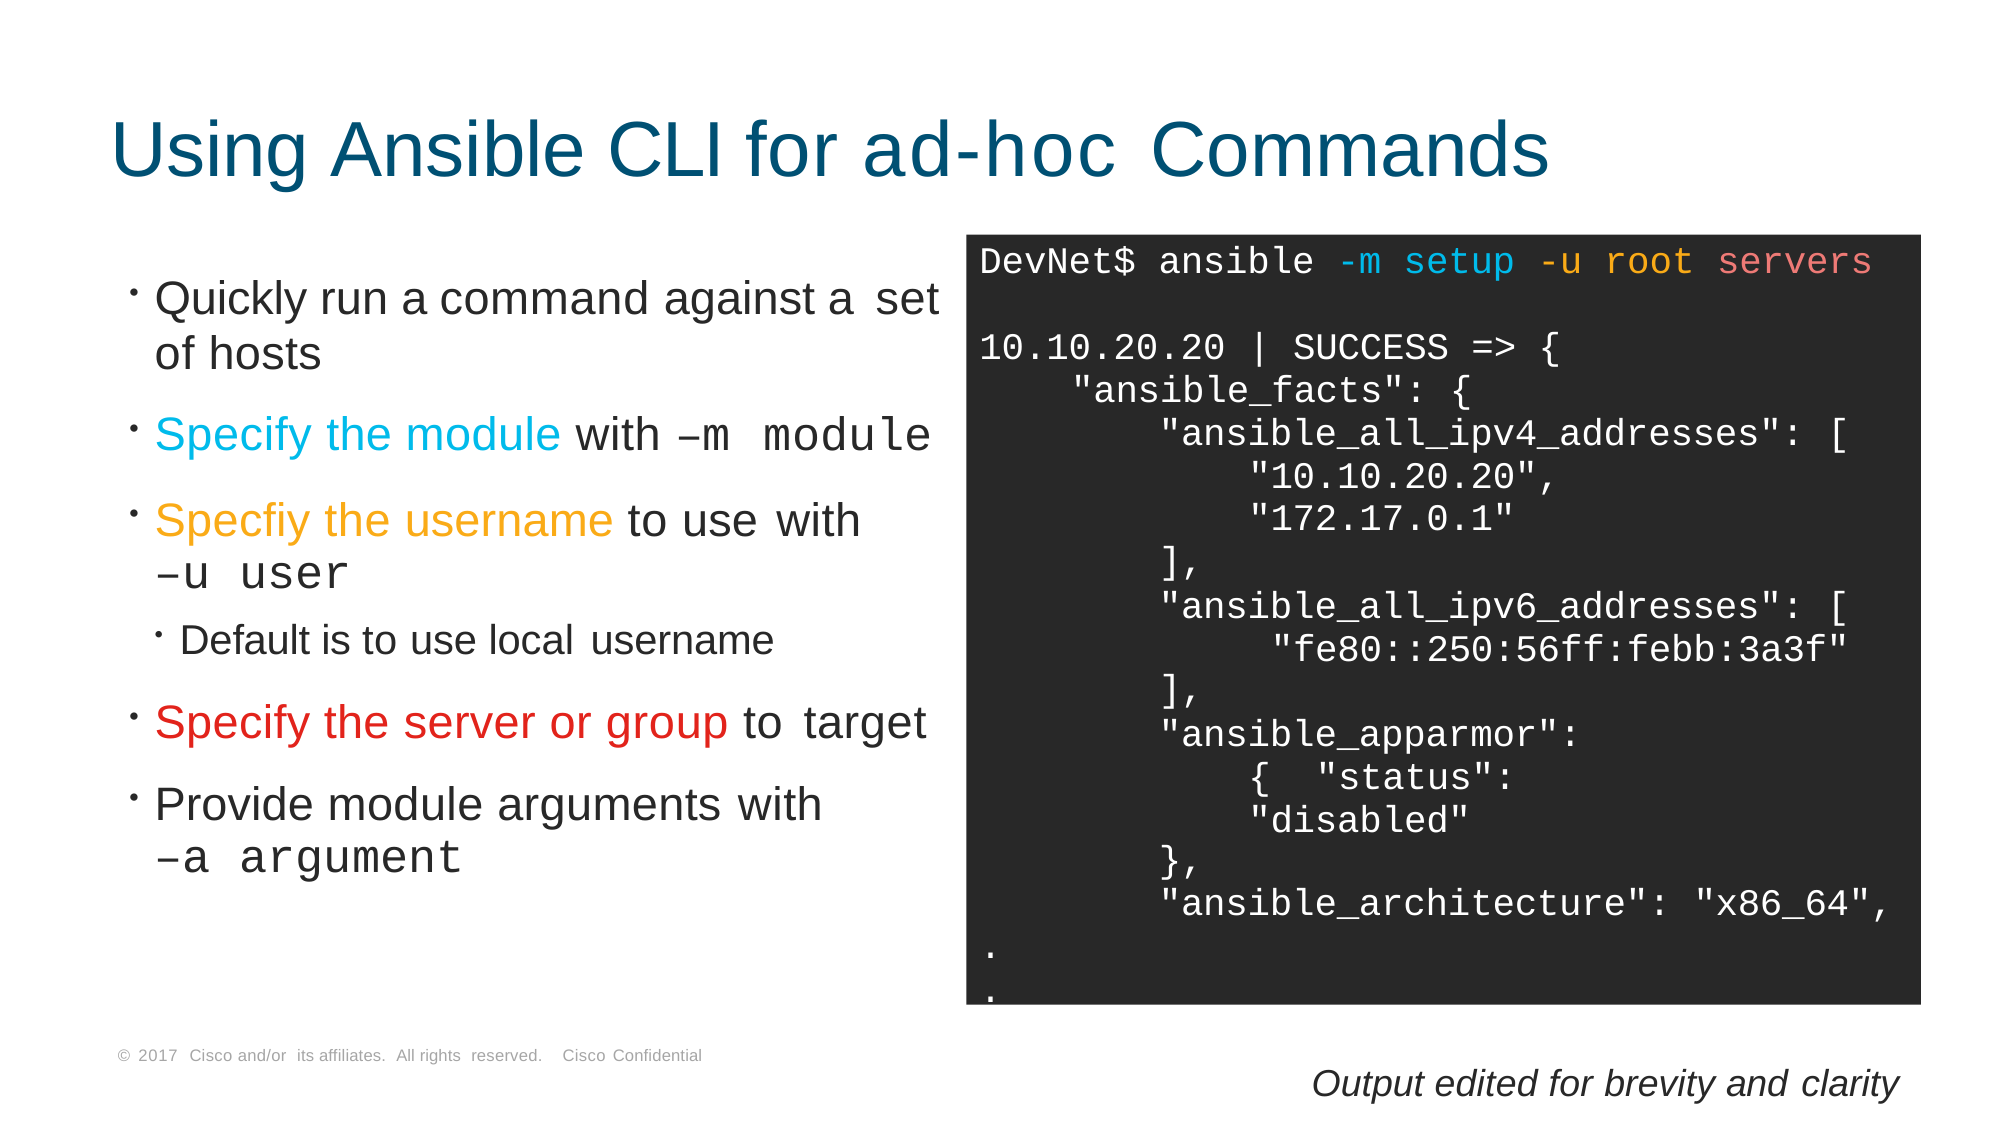

# Using Ansible CLI for ad-hoc Commands
DevNet$ ansible -m setup -u root servers

10.10.20.20 | SUCCESS => {
"ansible_facts": {
"ansible_all_ipv4_addresses": [
"10.10.20.20",
"172.17.0.1"
],
"ansible_all_ipv6_addresses": [  "fe80::250:56ff:febb:3a3f"
],
"ansible_apparmor": {  "status": "disabled"
},
"ansible_architecture": "x86_64",
.
.

Output edited for brevity and clarity

Quickly run a command against a set
of hosts
Specify the module with –m module
Specfiy the username to use with
–u user
Default is to use local username
Specify the server or group to target
Provide module arguments with
–a argument
© 2017  Cisco and/or  its affiliates.  All rights  reserved.    Cisco Confidential